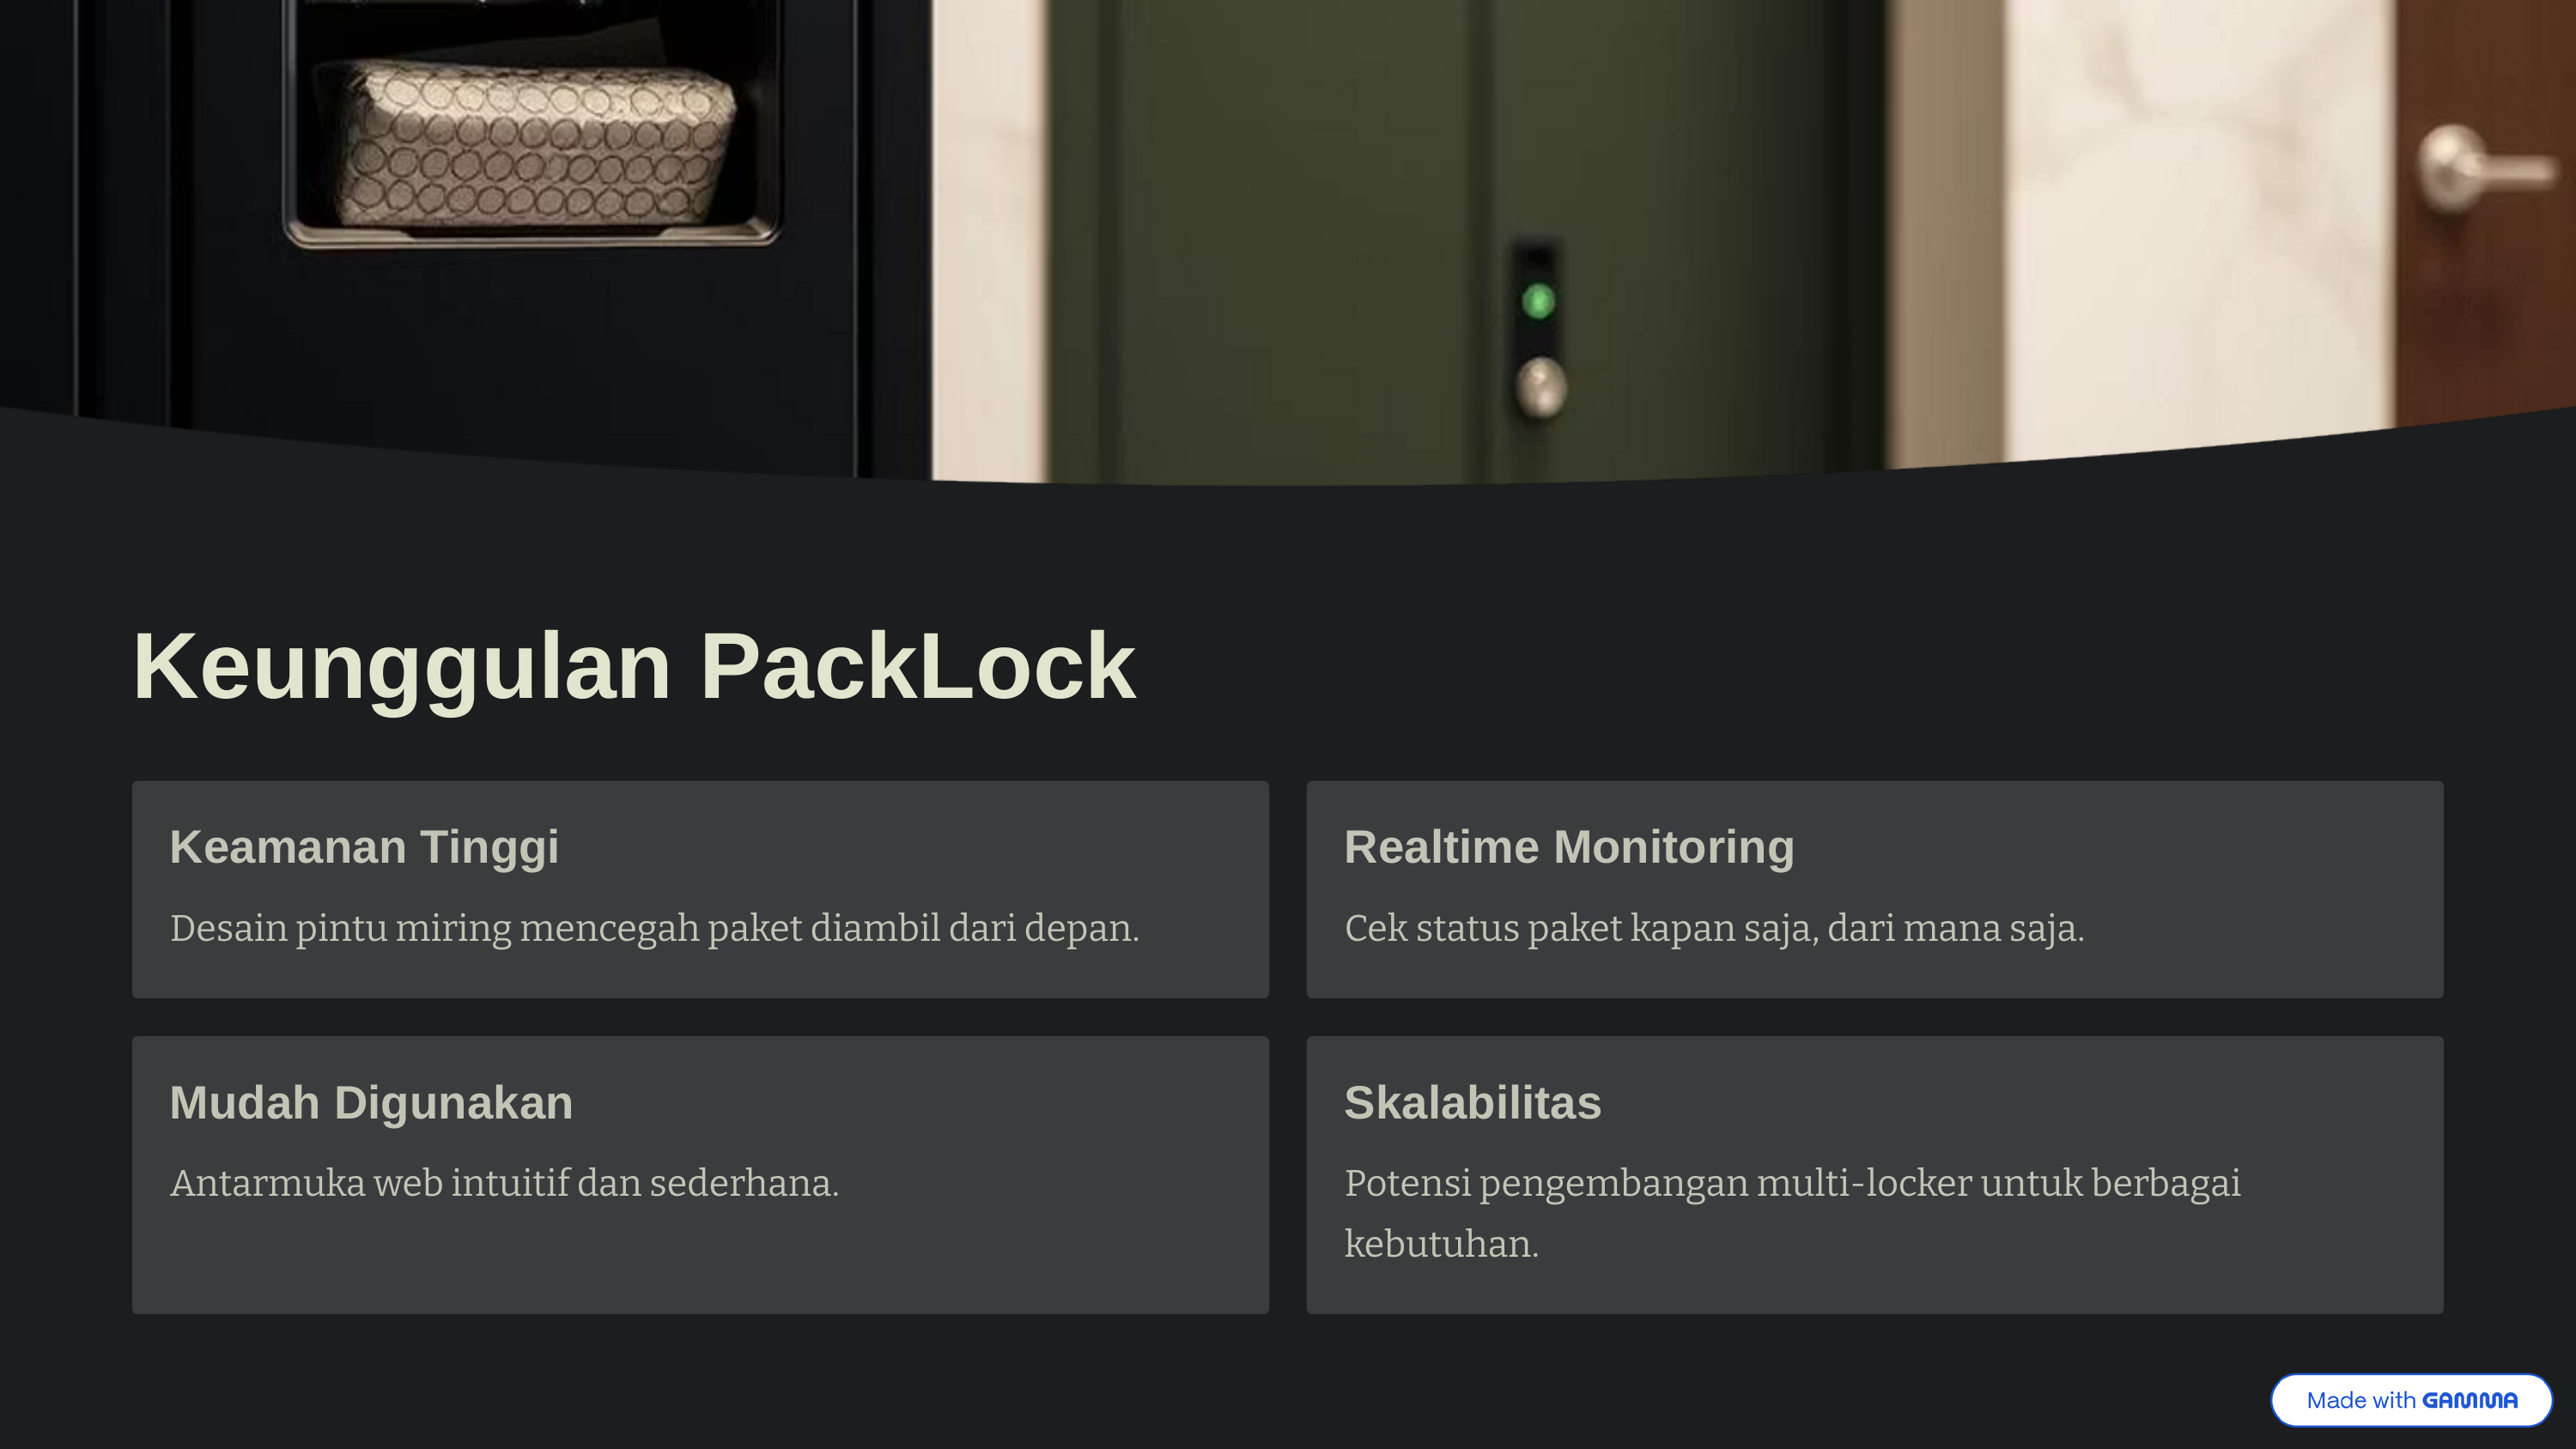

Keunggulan PackLock

Keamanan Tinggi
Realtime Monitoring
Desain pintu miring mencegah paket diambil dari depan.
Cek status paket kapan saja, dari mana saja.

Mudah Digunakan
Skalabilitas
Antarmuka web intuitif dan sederhana.
Potensi pengembangan multi-locker untuk berbagai kebutuhan.